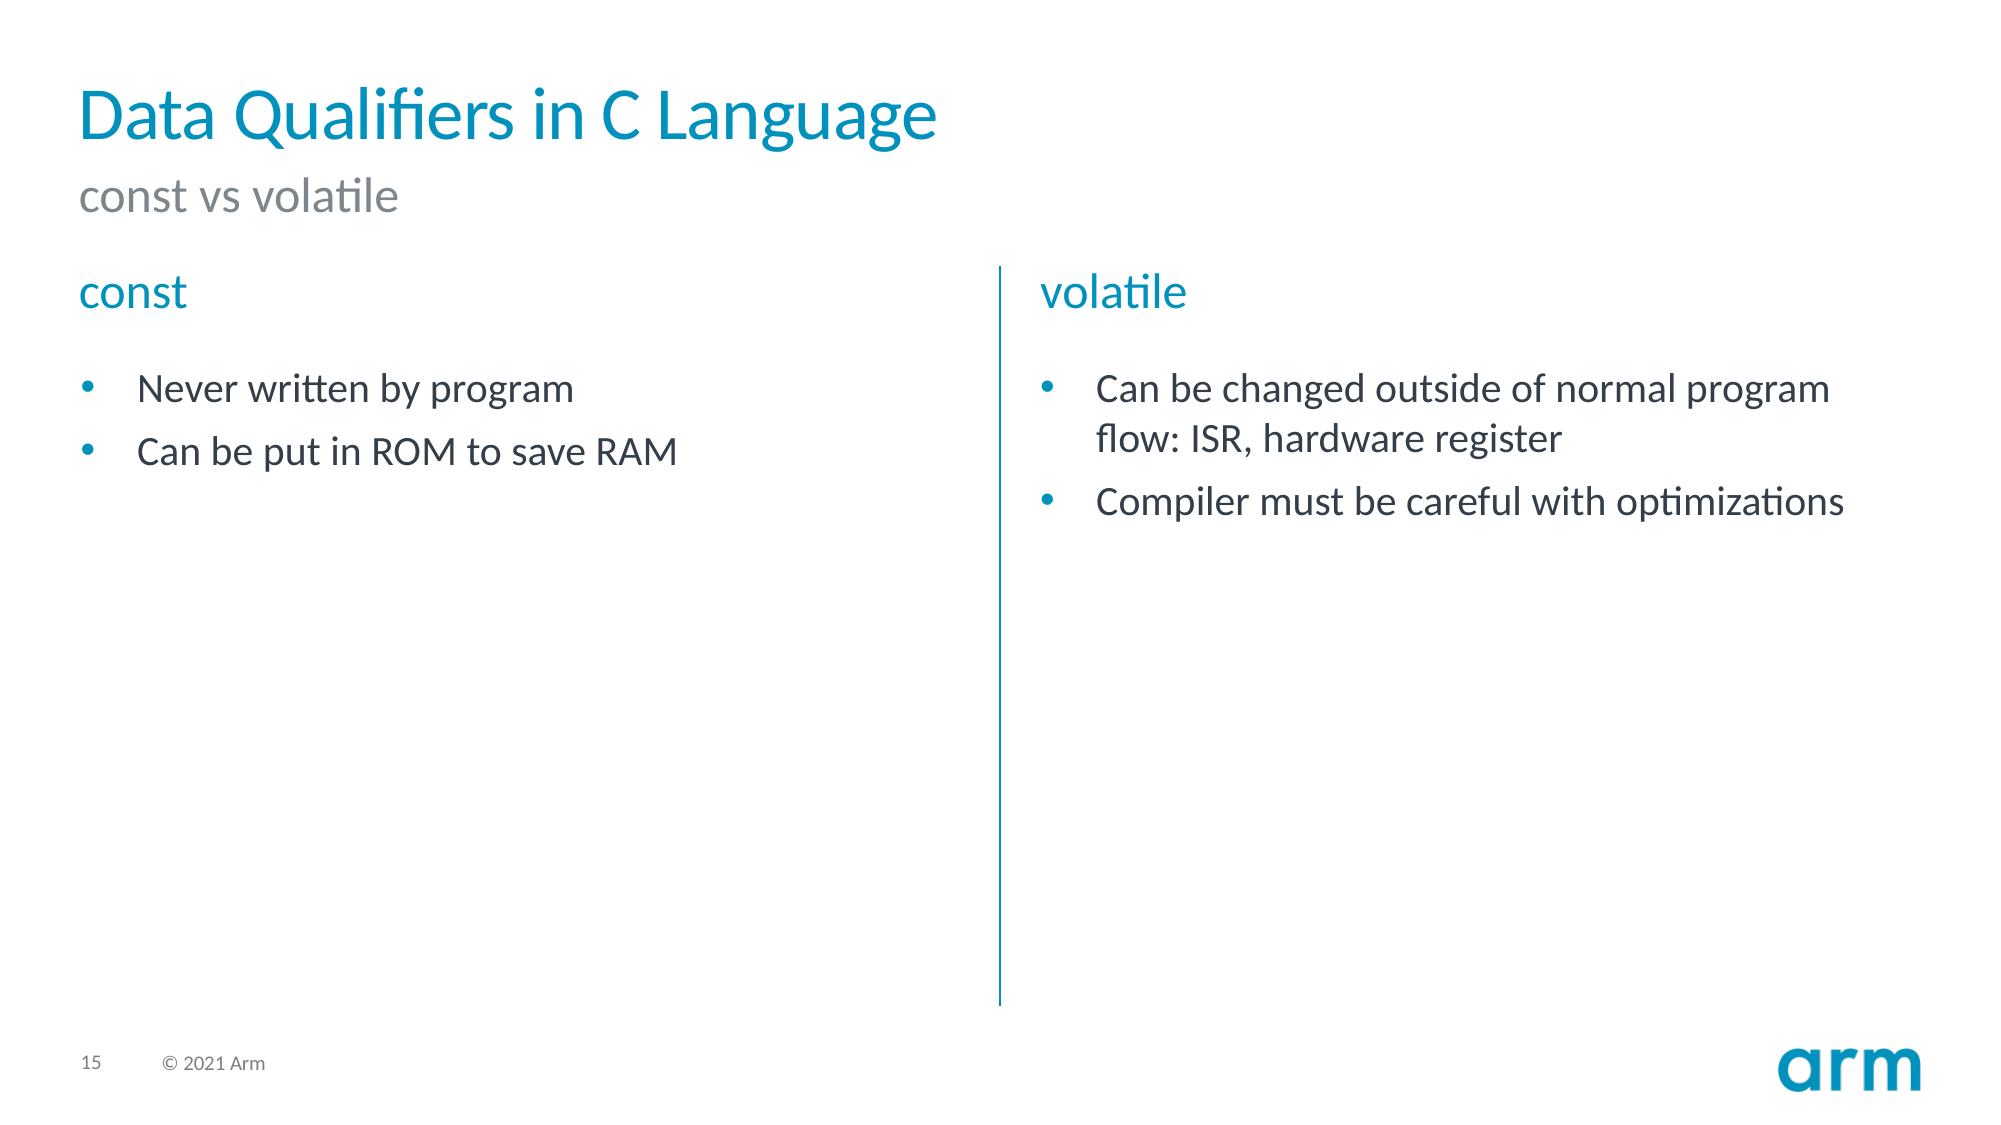

# Data Qualifiers in C Language
const vs volatile

const

volatile

Can be changed outside of normal program flow: ISR, hardware register
Compiler must be careful with optimizations
Never written by program
Can be put in ROM to save RAM